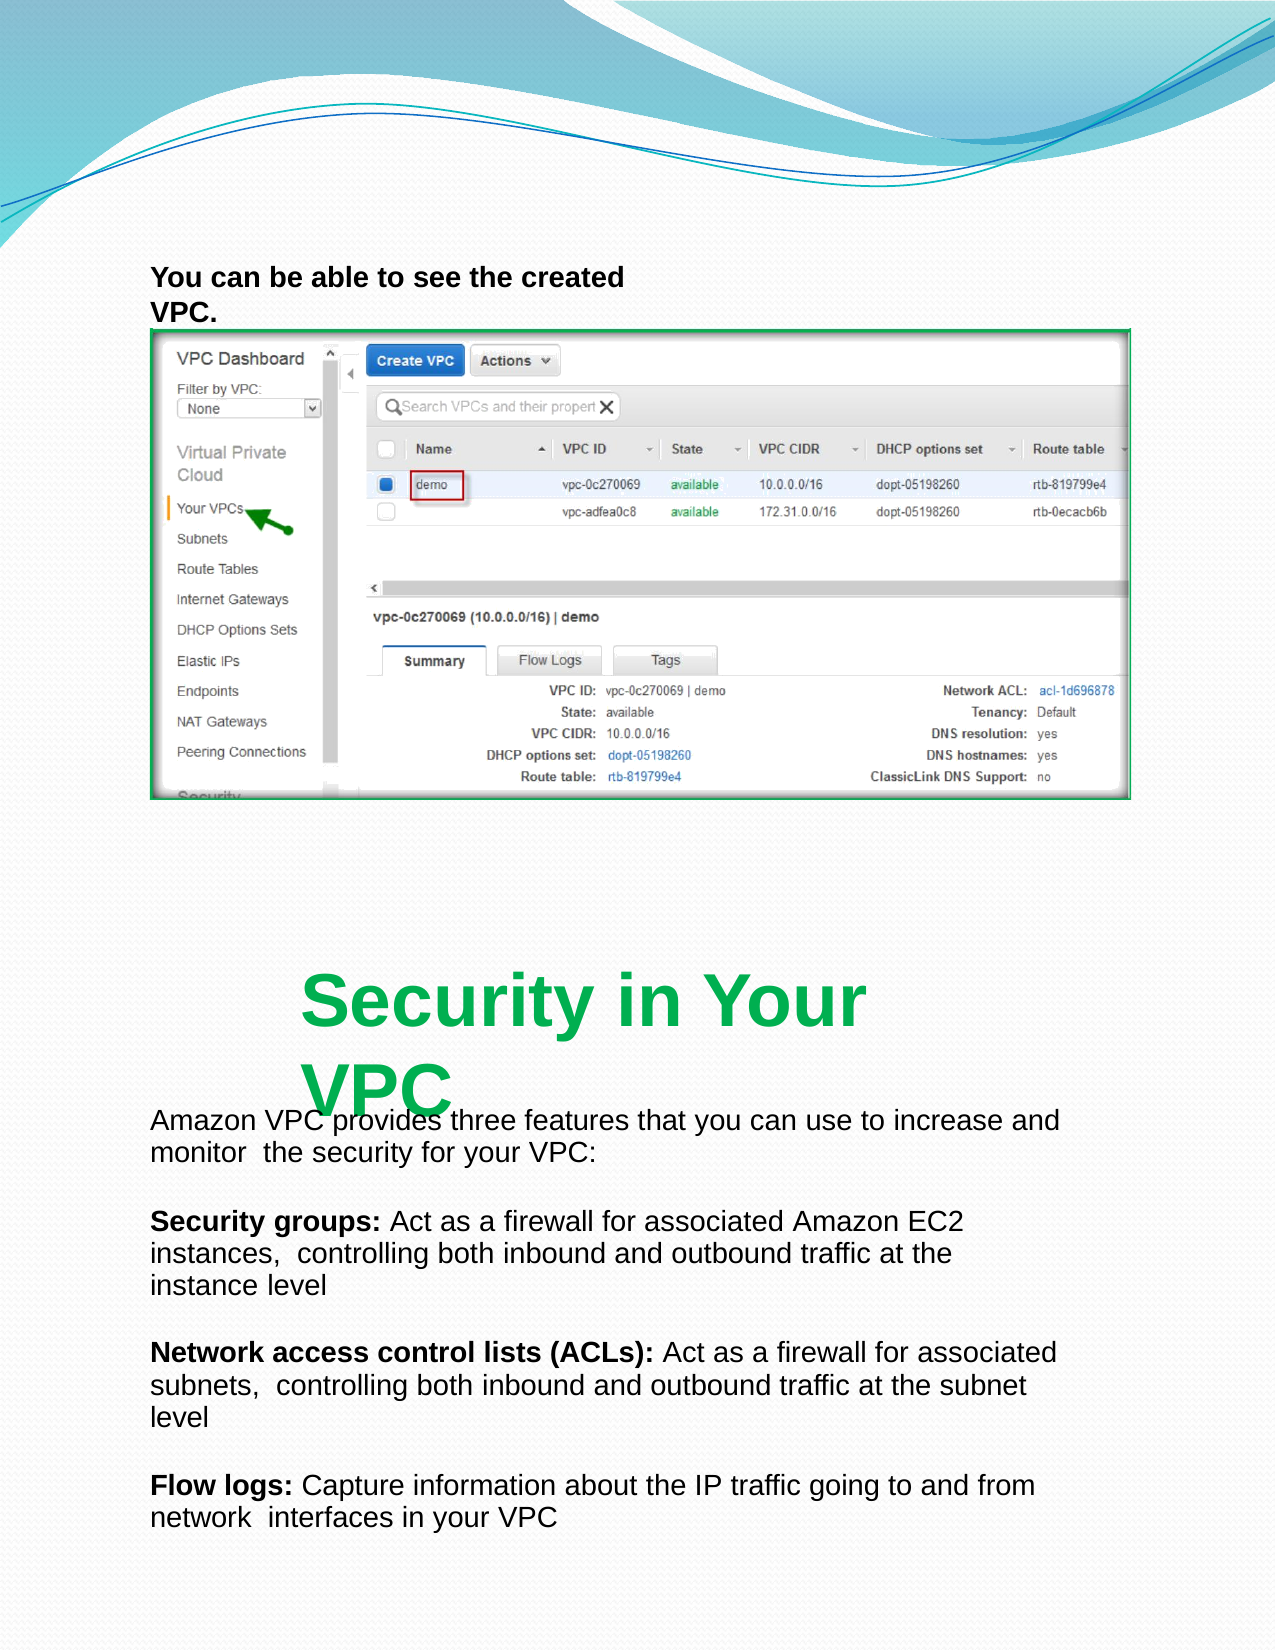

You can be able to see the created VPC.

Security in Your VPC
Amazon VPC provides three features that you can use to increase and monitor  the security for your VPC:

Security groups: Act as a firewall for associated Amazon EC2 instances,  controlling both inbound and outbound traffic at the instance level

Network access control lists (ACLs): Act as a firewall for associated subnets,  controlling both inbound and outbound traffic at the subnet level

Flow logs: Capture information about the IP traffic going to and from network  interfaces in your VPC